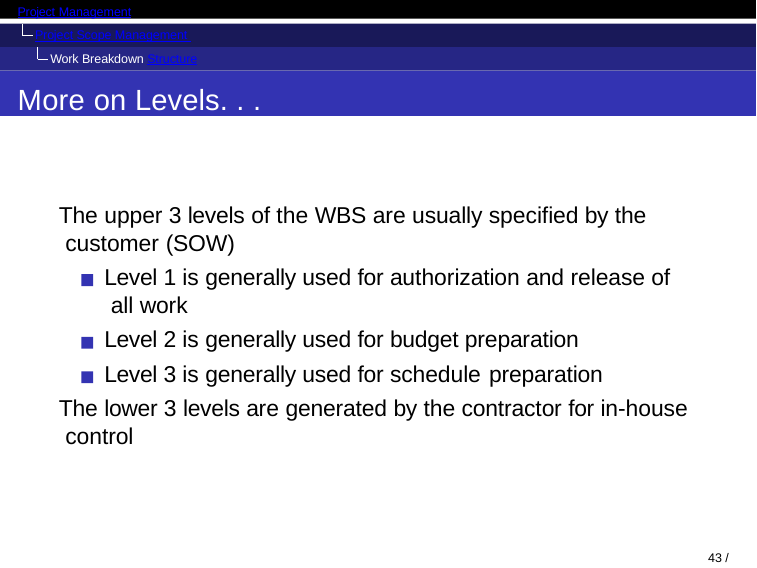

Project Management
Project Scope Management  Work Breakdown Structure

More on Levels. . .
The upper 3 levels of the WBS are usually specified by the  customer (SOW)
Level 1 is generally used for authorization and release of  all work
Level 2 is generally used for budget preparation  Level 3 is generally used for schedule preparation
The lower 3 levels are generated by the contractor for in-house  control

43 / 53